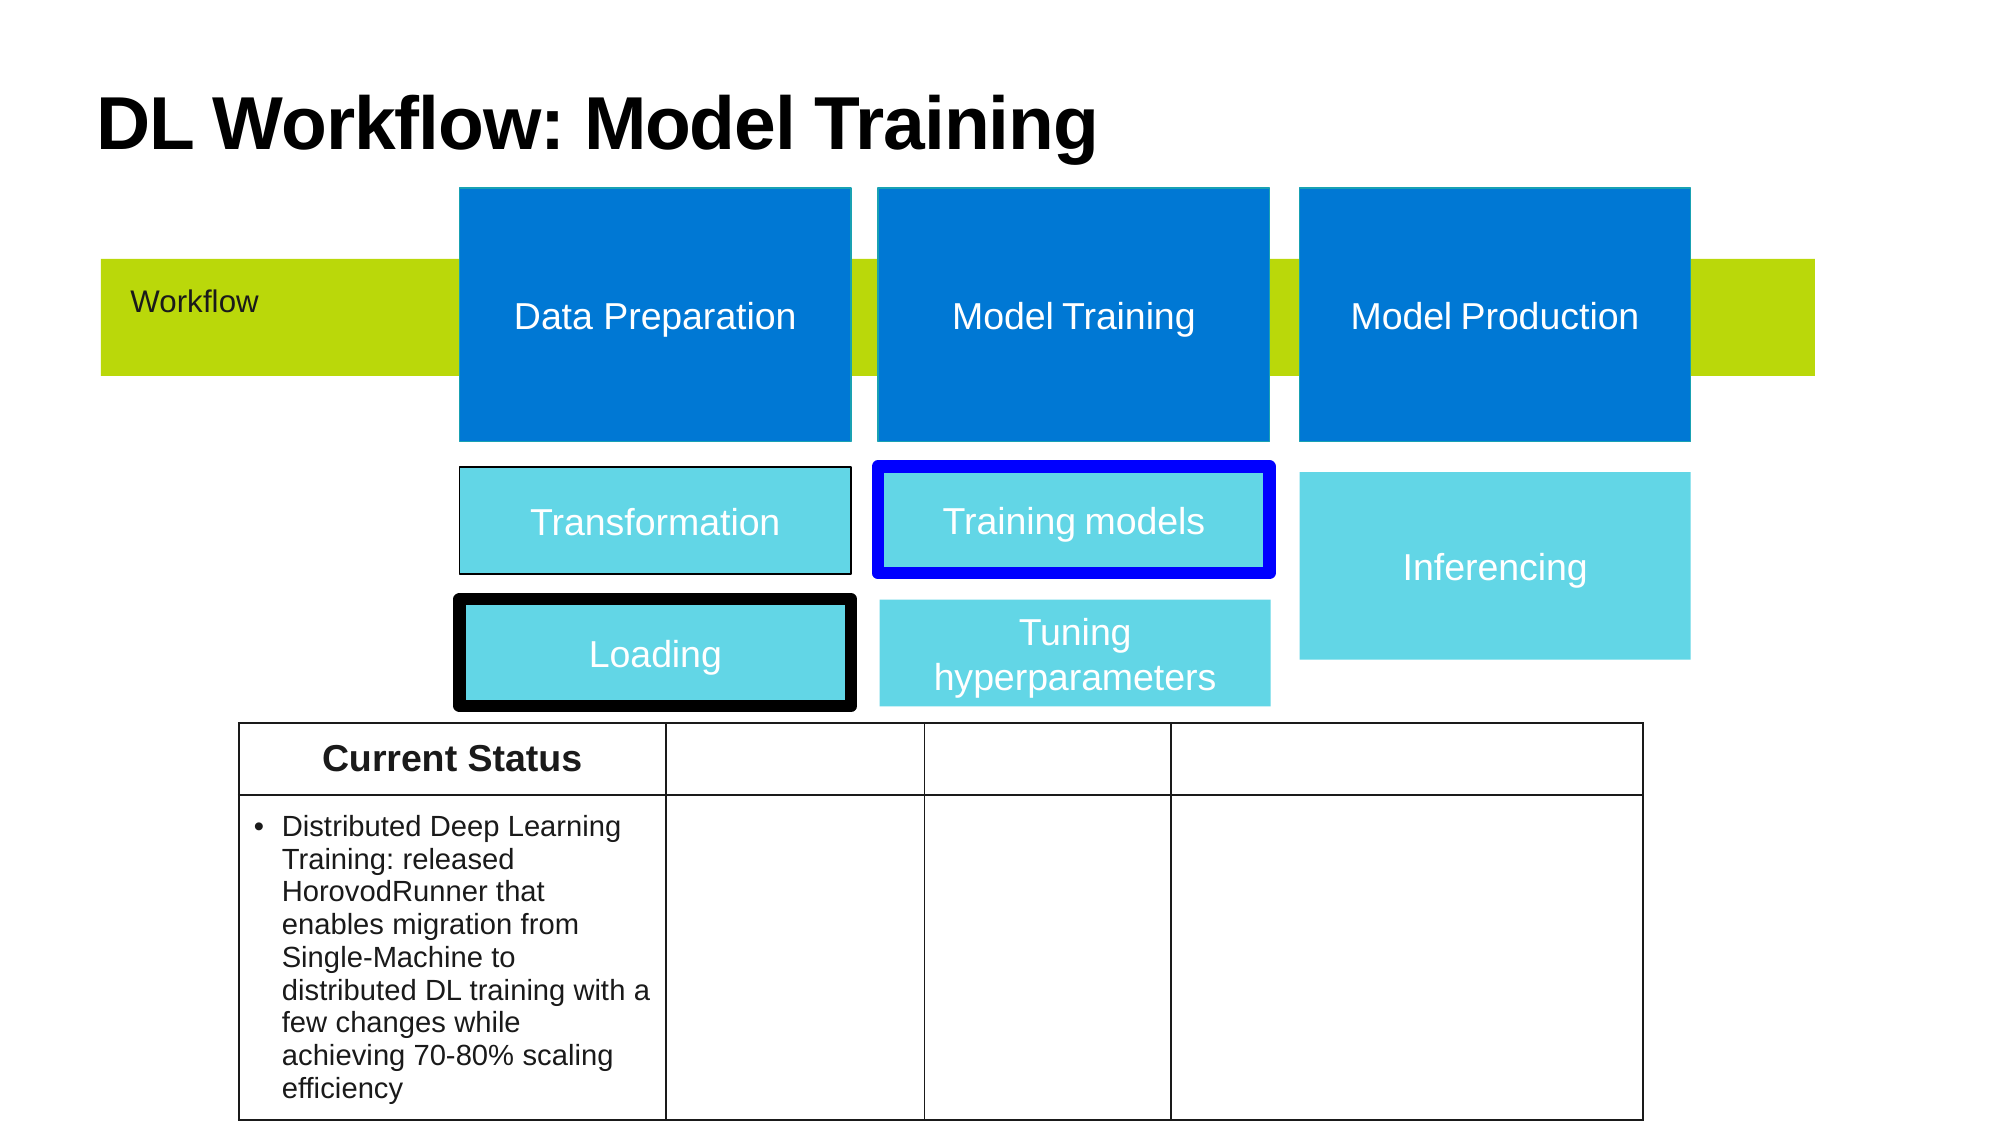

# DL Workflow: Model Training
Data Preparation
Model Training
Model Production

Workflow
Training models
Transformation
Inferencing
Loading
Tuning hyperparameters
| Current Status |  |  |  |
| --- | --- | --- | --- |
| Distributed Deep Learning Training: released HorovodRunner that enables migration from Single-Machine to distributed DL training with a few changes while achieving 70-80% scaling efficiency |  |  |  |